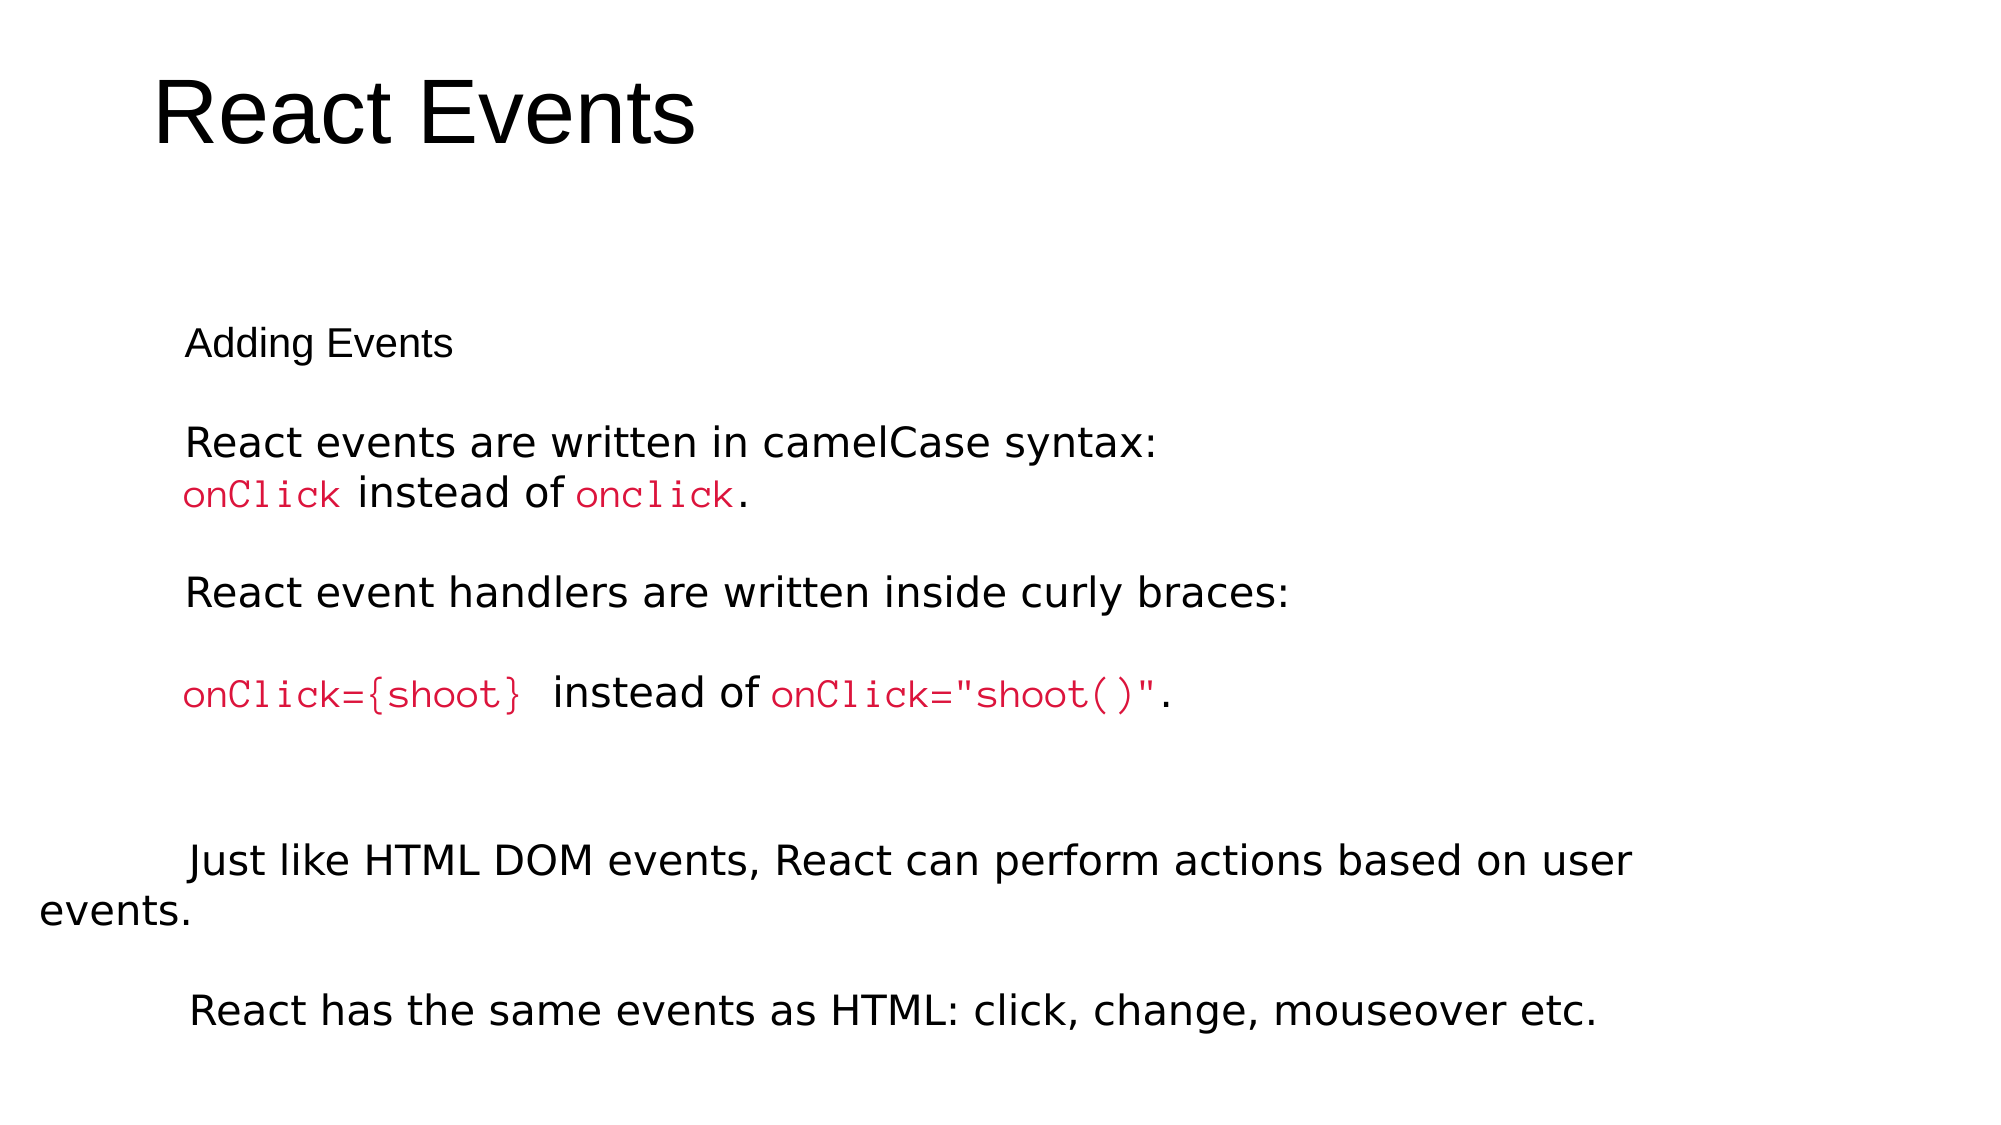

# React Events

Adding Events

React events are written in camelCase syntax:
onClick instead of onclick.

React event handlers are written inside curly braces:

onClick={shoot}  instead of onClick="shoot()".

	Just like HTML DOM events, React can perform actions based on user 	events.

	React has the same events as HTML: click, change, mouseover etc.